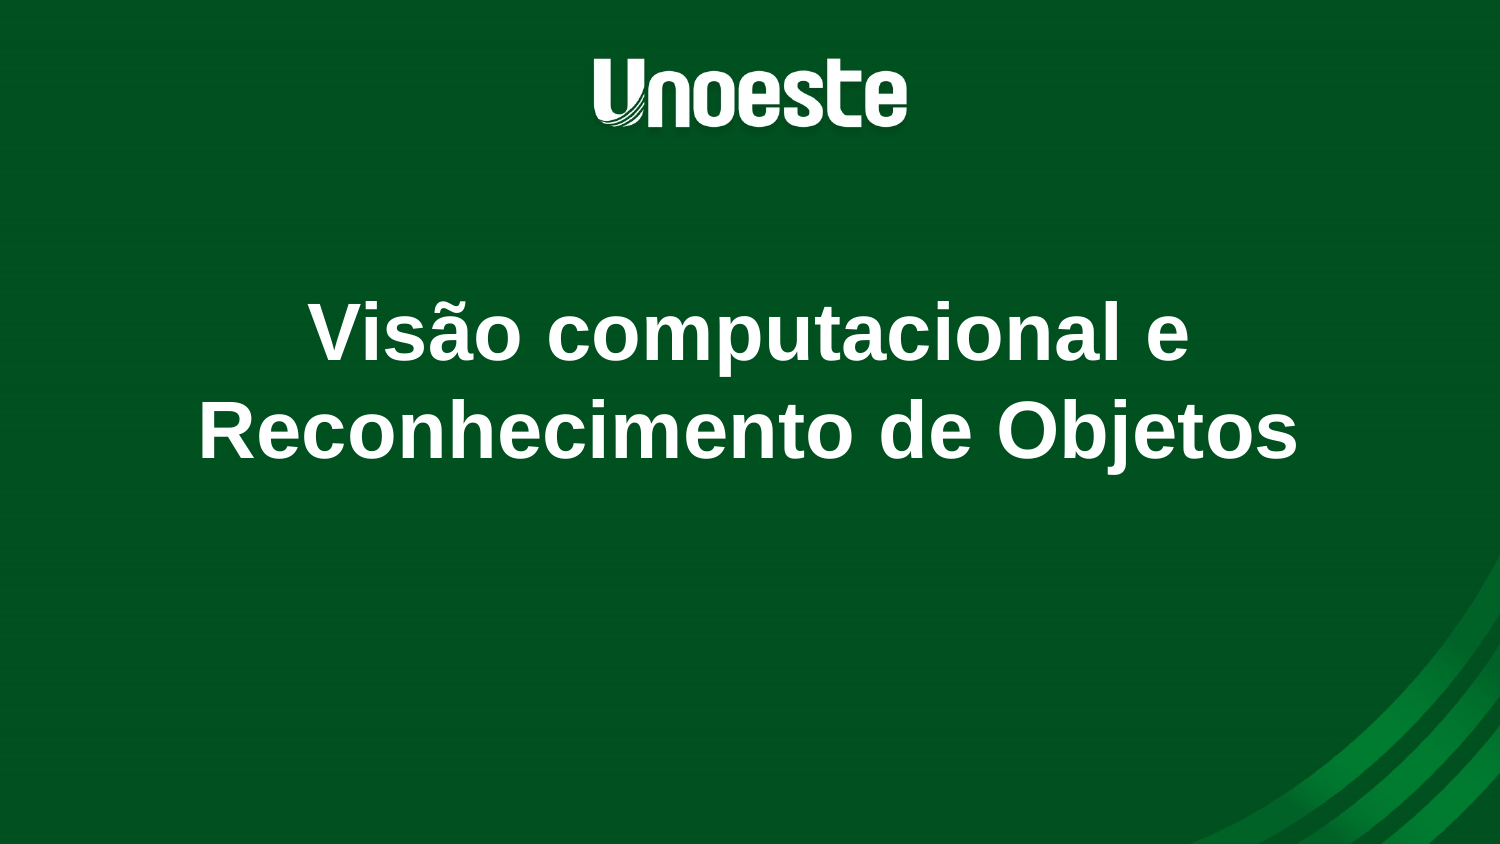

# Visão computacional e Reconhecimento de Objetos